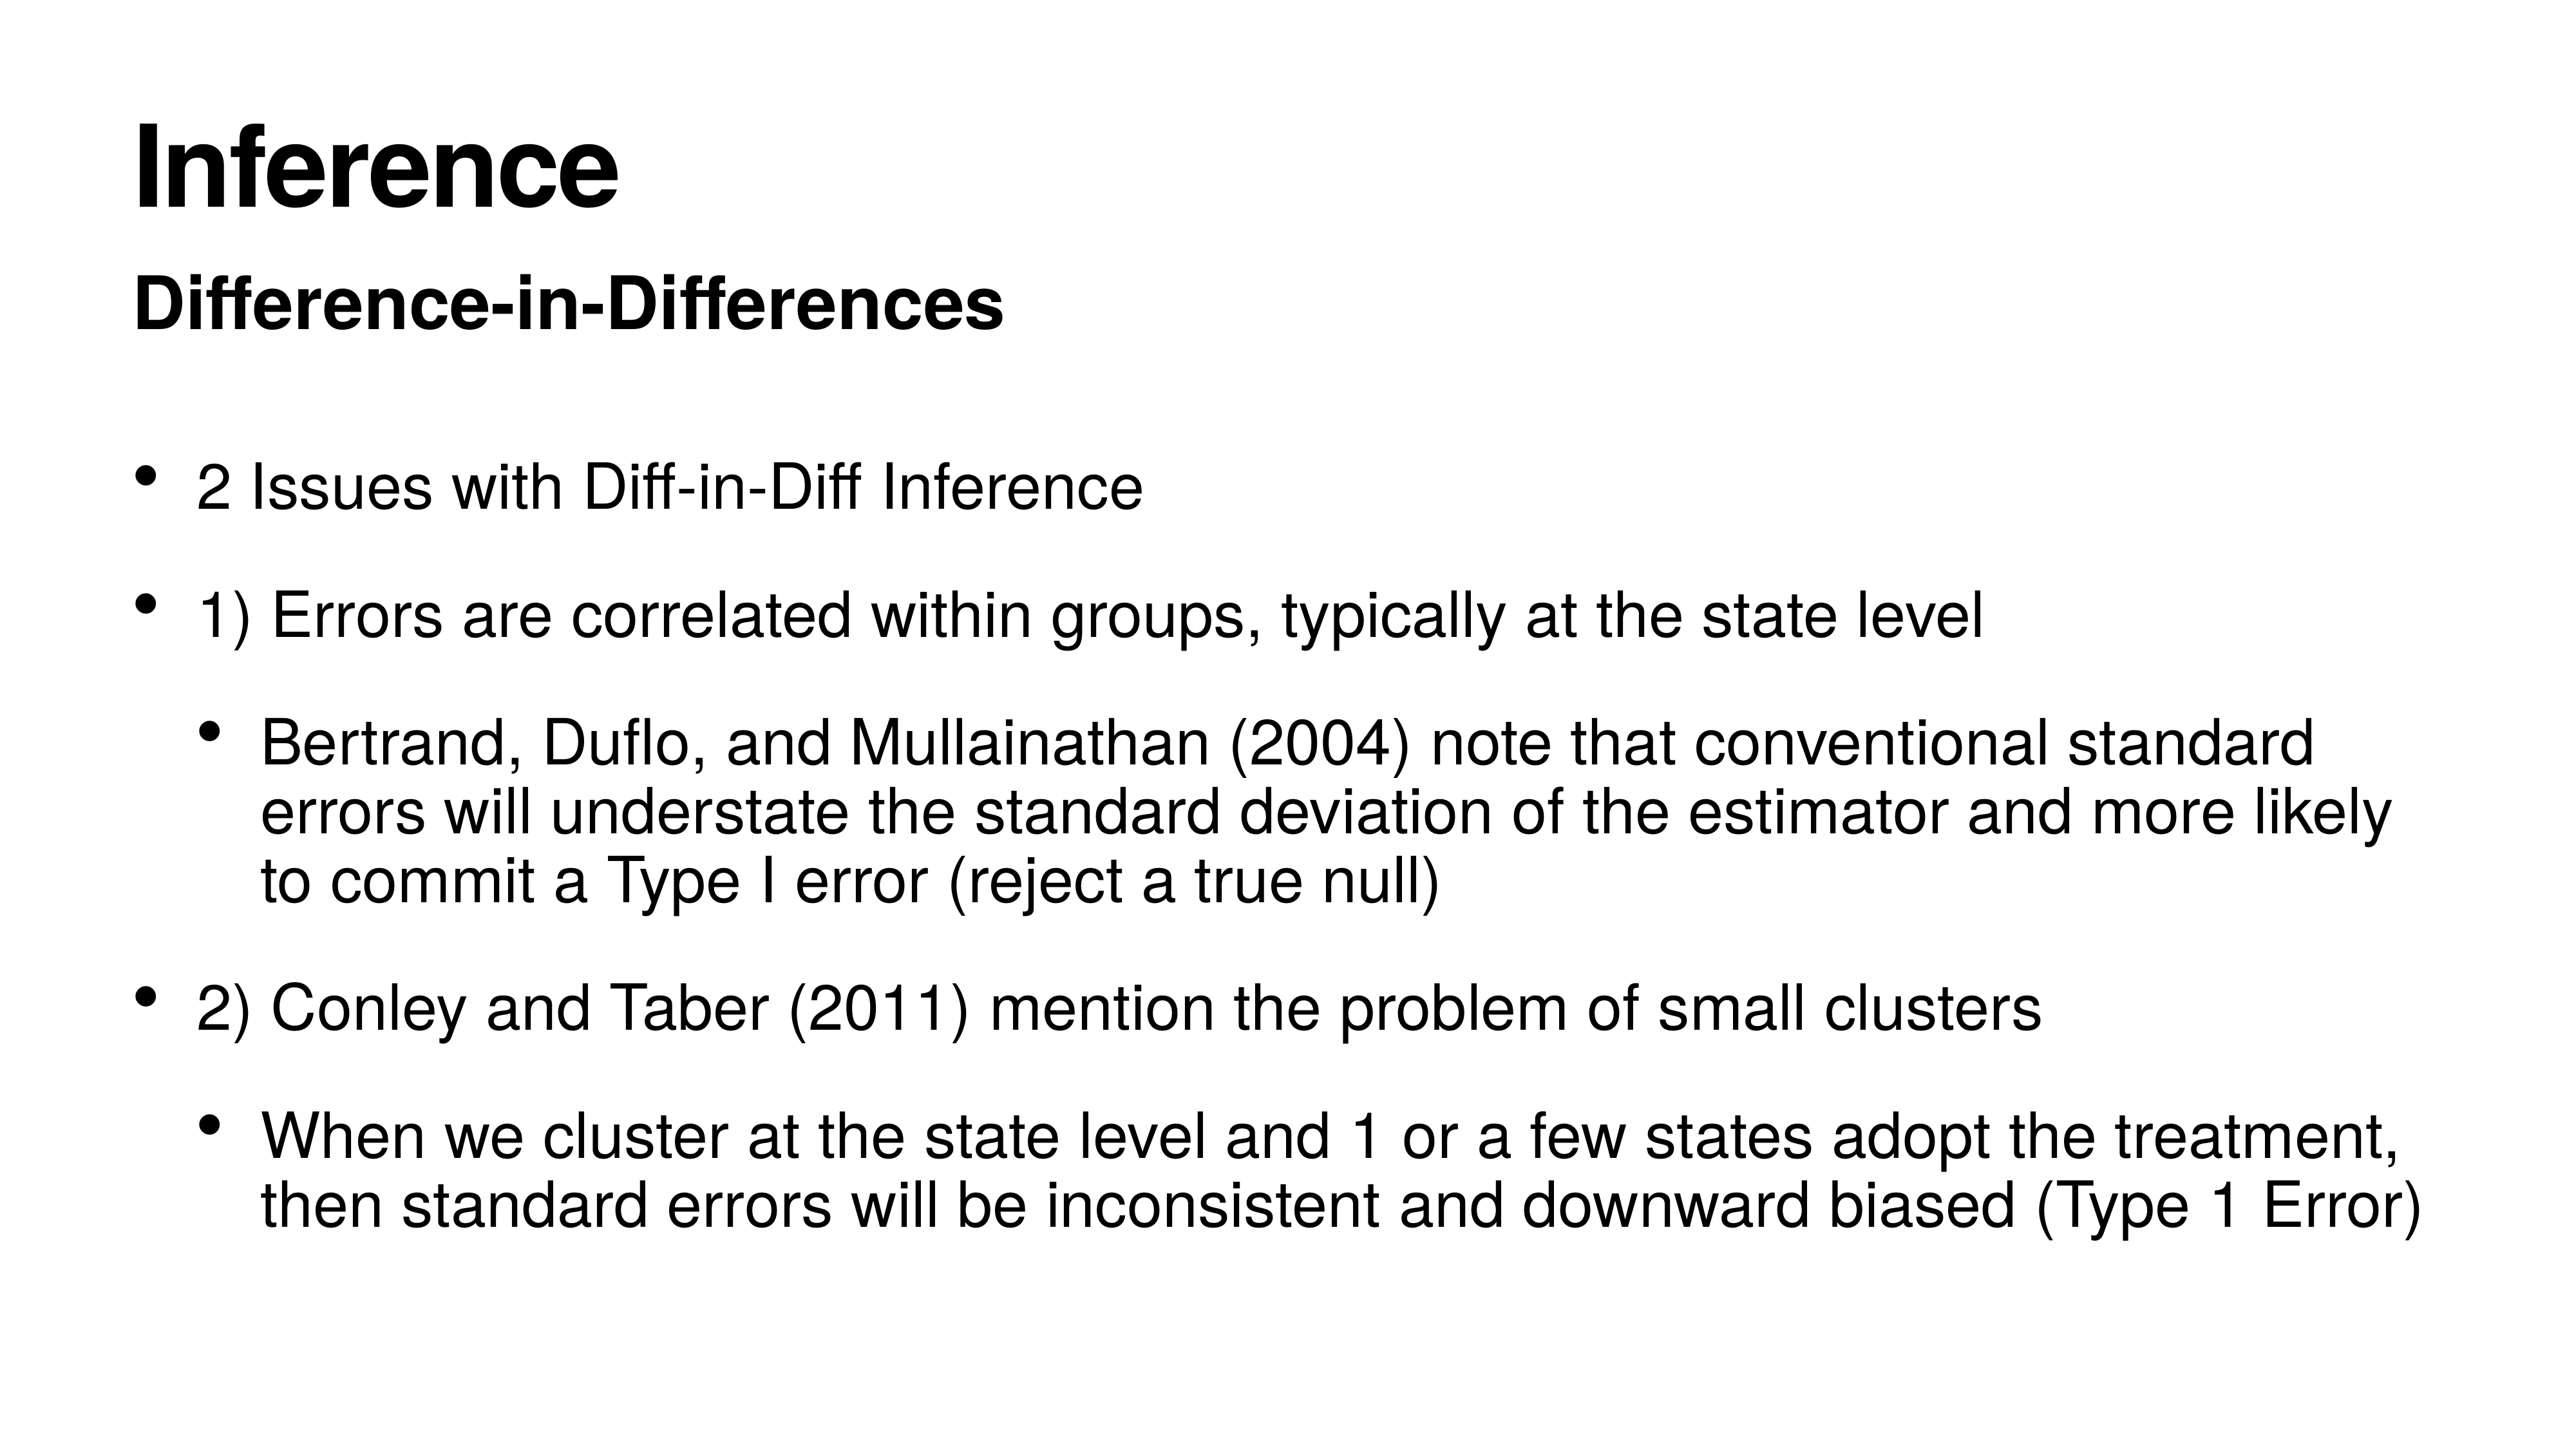

# Inference
Difference-in-Differences
2 Issues with Diff-in-Diff Inference
1) Errors are correlated within groups, typically at the state level
Bertrand, Duflo, and Mullainathan (2004) note that conventional standard errors will understate the standard deviation of the estimator and more likely to commit a Type I error (reject a true null)
2) Conley and Taber (2011) mention the problem of small clusters
When we cluster at the state level and 1 or a few states adopt the treatment, then standard errors will be inconsistent and downward biased (Type 1 Error)